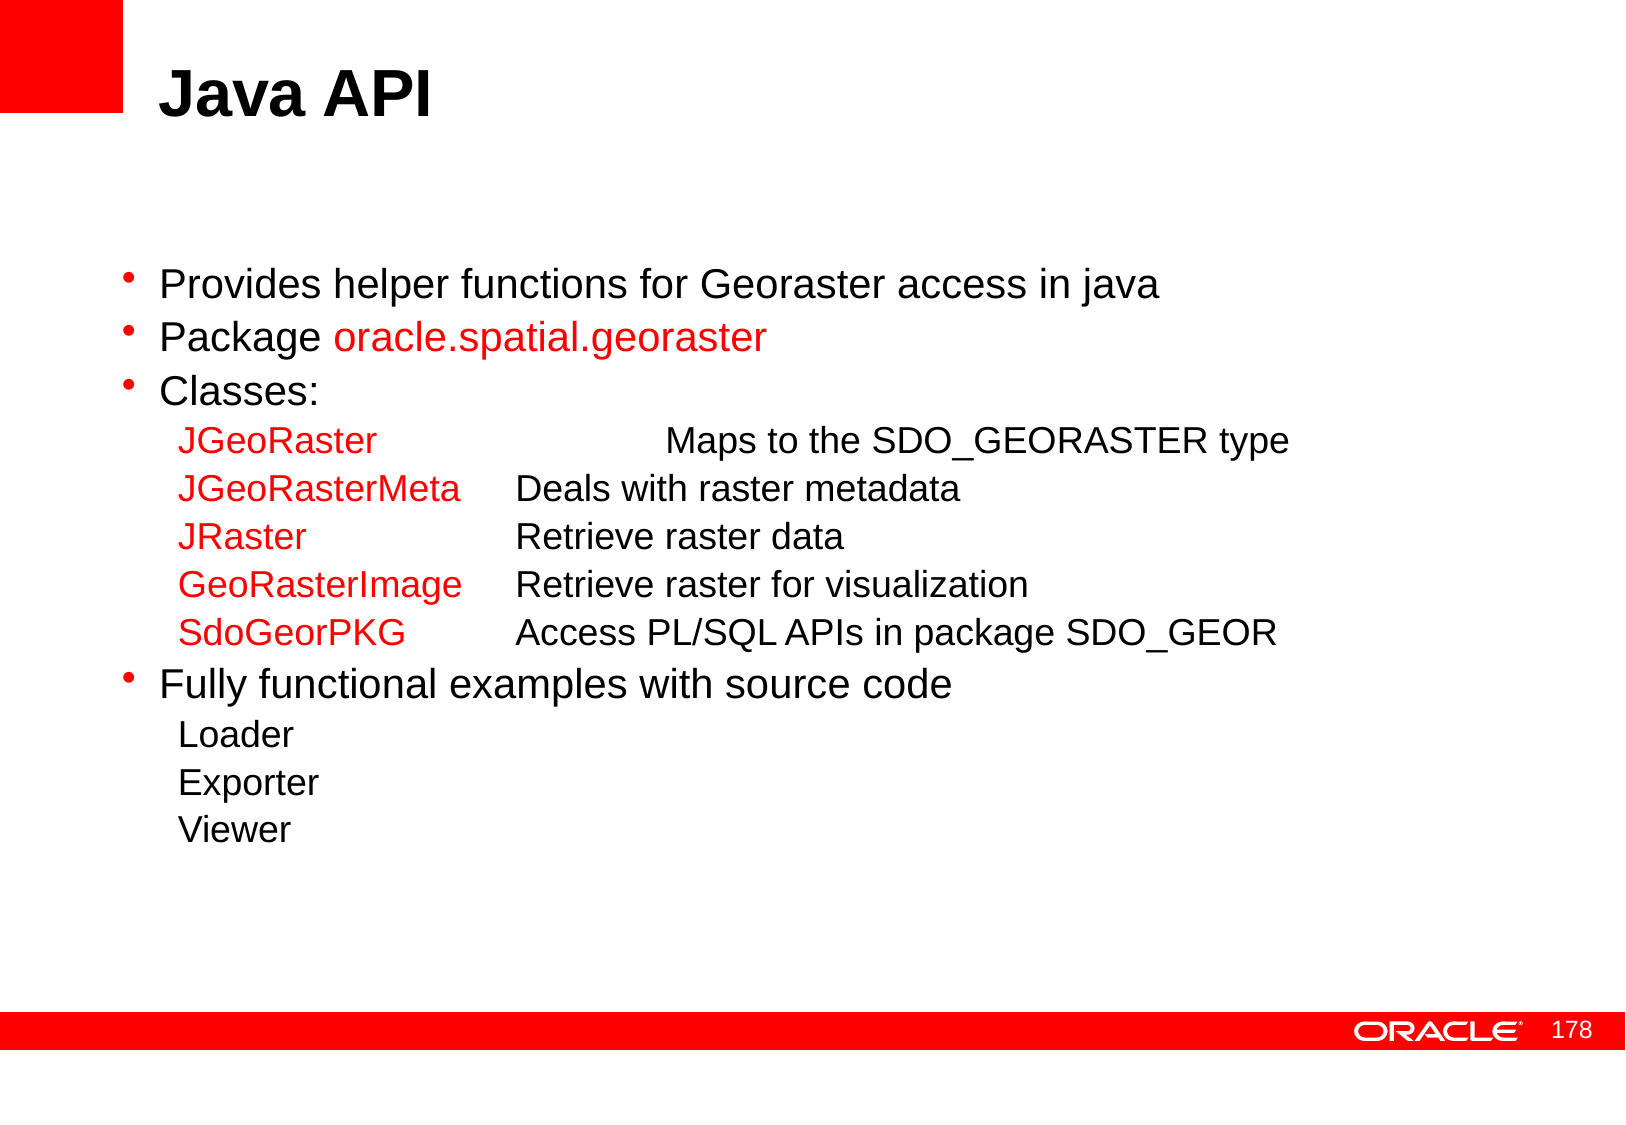

# Java API
Provides helper functions for Georaster access in java
Package oracle.spatial.georaster
Classes:
JGeoRaster		Maps to the SDO_GEORASTER type
JGeoRasterMeta	Deals with raster metadata
JRaster		Retrieve raster data
GeoRasterImage 	Retrieve raster for visualization
SdoGeorPKG    	Access PL/SQL APIs in package SDO_GEOR
Fully functional examples with source code
Loader
Exporter
Viewer